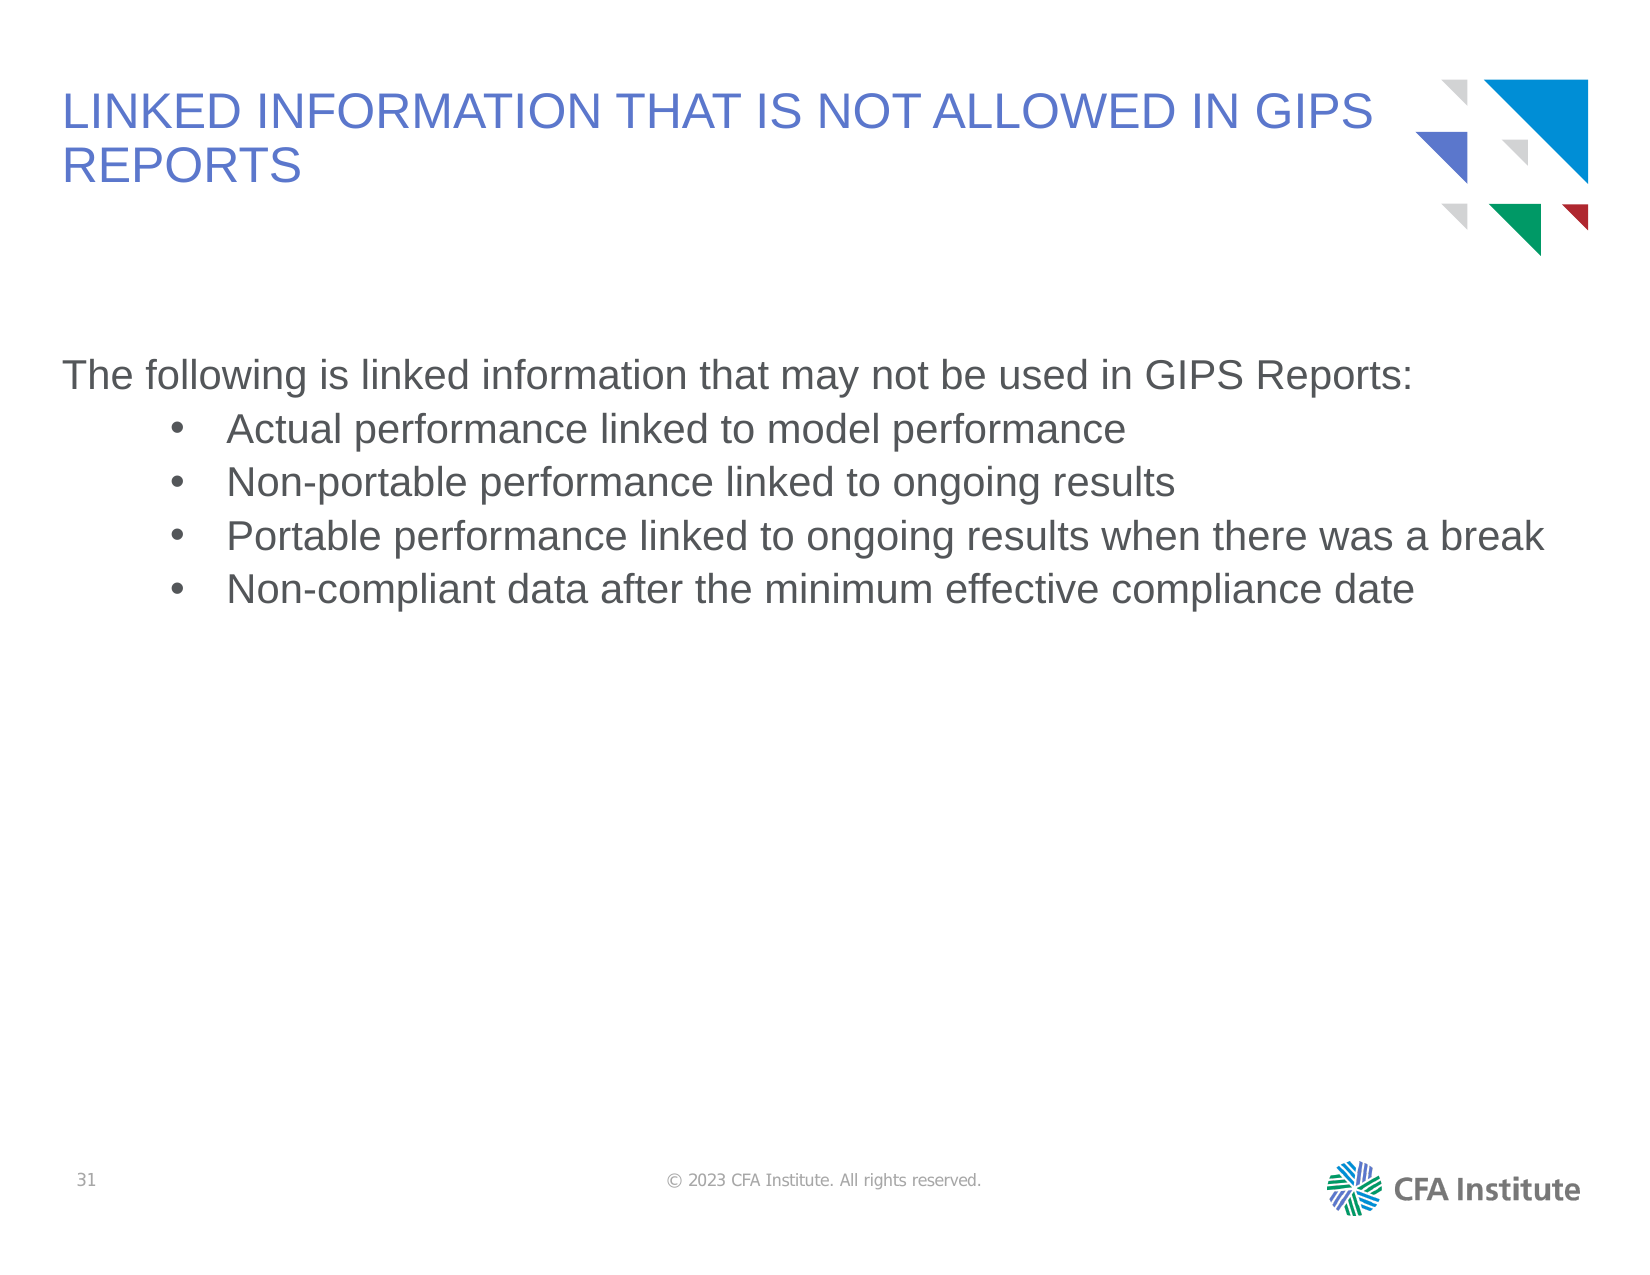

# LINKED INFORMATION THAT IS NOT ALLOWED IN GIPS REPORTS
The following is linked information that may not be used in GIPS Reports:
Actual performance linked to model performance
Non-portable performance linked to ongoing results
Portable performance linked to ongoing results when there was a break
Non-compliant data after the minimum effective compliance date

31
© 2023 CFA Institute. All rights reserved.